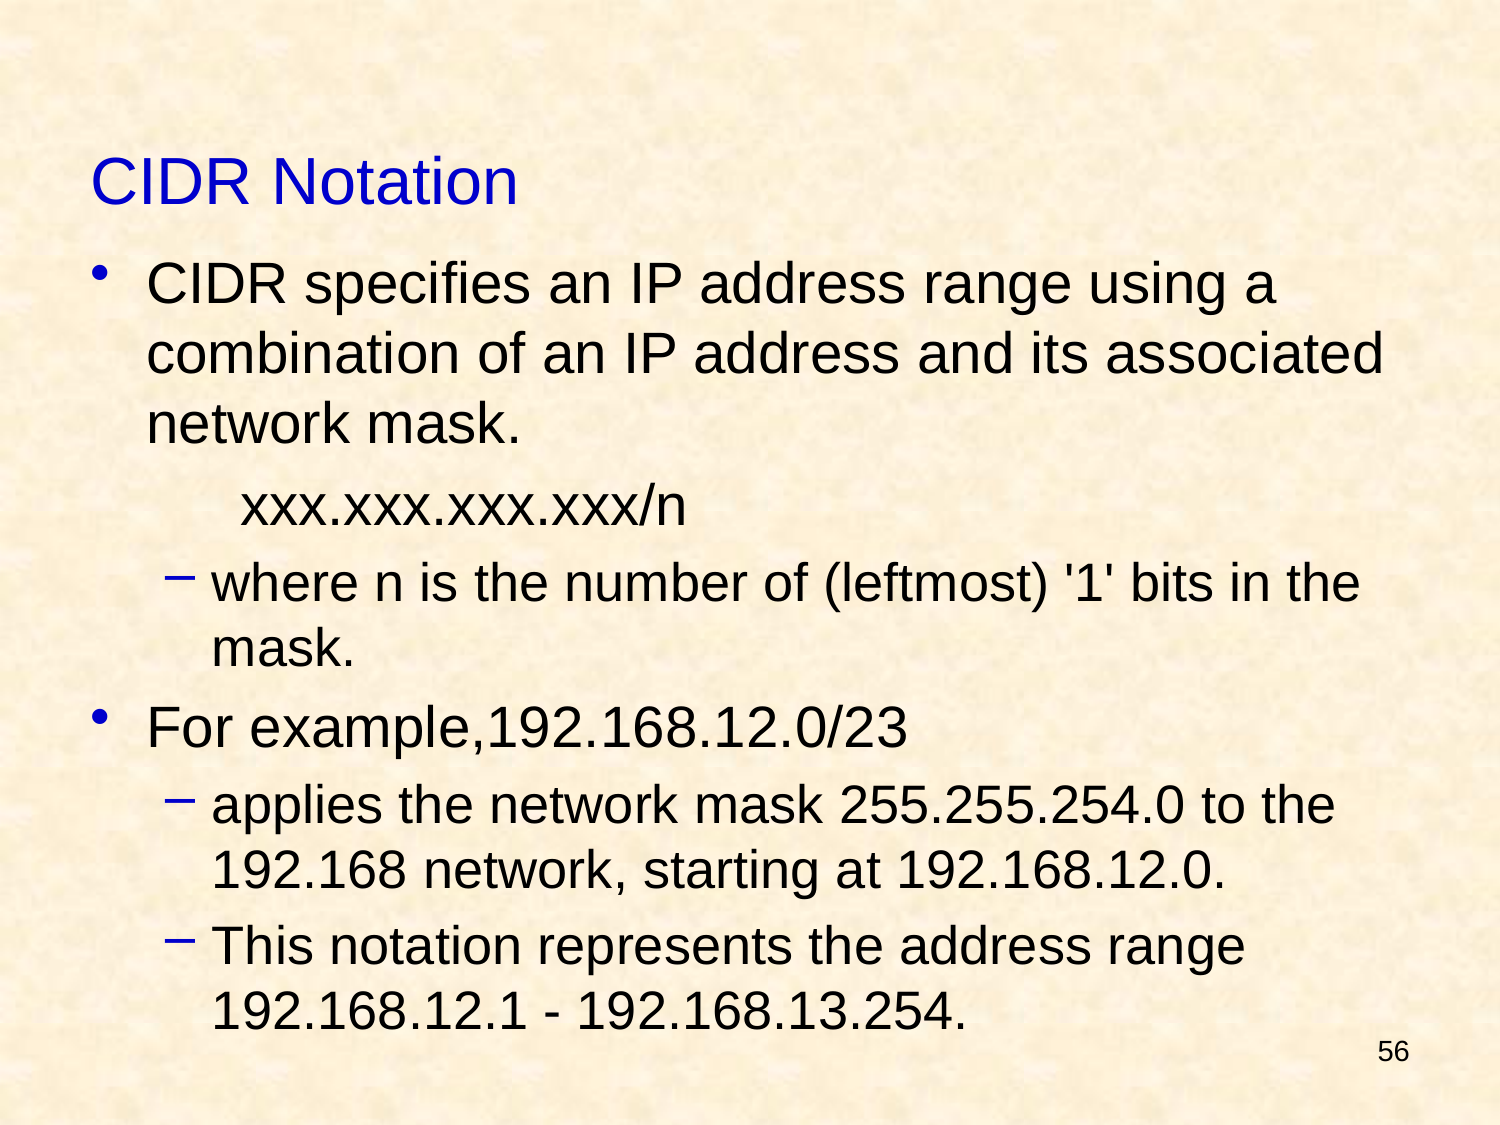

# CIDR Notation
CIDR specifies an IP address range using a combination of an IP address and its associated network mask.
	xxx.xxx.xxx.xxx/n
where n is the number of (leftmost) '1' bits in the mask.
For example,192.168.12.0/23
applies the network mask 255.255.254.0 to the 192.168 network, starting at 192.168.12.0.
This notation represents the address range 192.168.12.1 - 192.168.13.254.
56